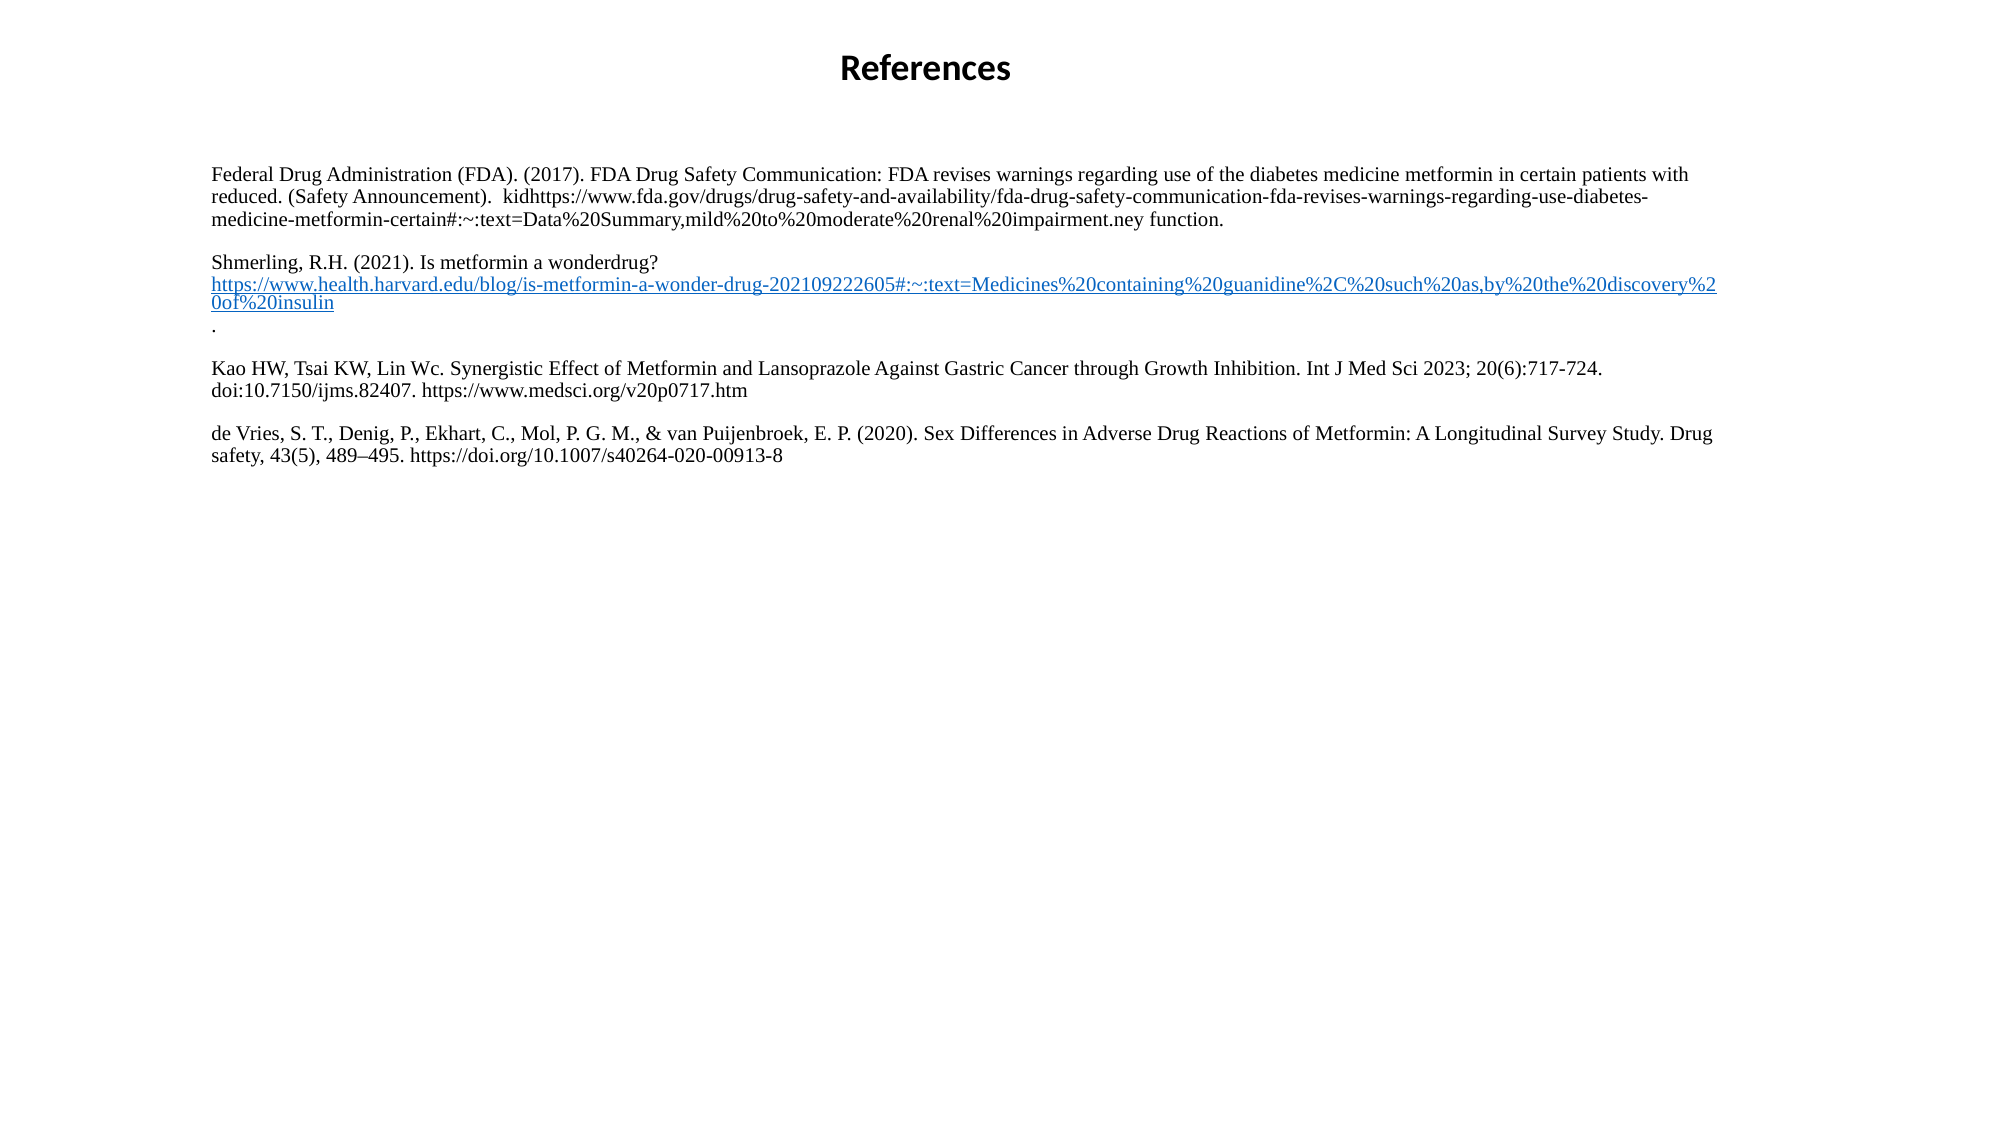

References
Federal Drug Administration (FDA). (2017). FDA Drug Safety Communication: FDA revises warnings regarding use of the diabetes medicine metformin in certain patients with reduced. (Safety Announcement).  kidhttps://www.fda.gov/drugs/drug-safety-and-availability/fda-drug-safety-communication-fda-revises-warnings-regarding-use-diabetes-medicine-metformin-certain#:~:text=Data%20Summary,mild%20to%20moderate%20renal%20impairment.ney function.
Shmerling, R.H. (2021). Is metformin a wonderdrug? https://www.health.harvard.edu/blog/is-metformin-a-wonder-drug-202109222605#:~:text=Medicines%20containing%20guanidine%2C%20such%20as,by%20the%20discovery%20of%20insulin.
Kao HW, Tsai KW, Lin Wc. Synergistic Effect of Metformin and Lansoprazole Against Gastric Cancer through Growth Inhibition. Int J Med Sci 2023; 20(6):717-724. doi:10.7150/ijms.82407. https://www.medsci.org/v20p0717.htm
de Vries, S. T., Denig, P., Ekhart, C., Mol, P. G. M., & van Puijenbroek, E. P. (2020). Sex Differences in Adverse Drug Reactions of Metformin: A Longitudinal Survey Study. Drug safety, 43(5), 489–495. https://doi.org/10.1007/s40264-020-00913-8